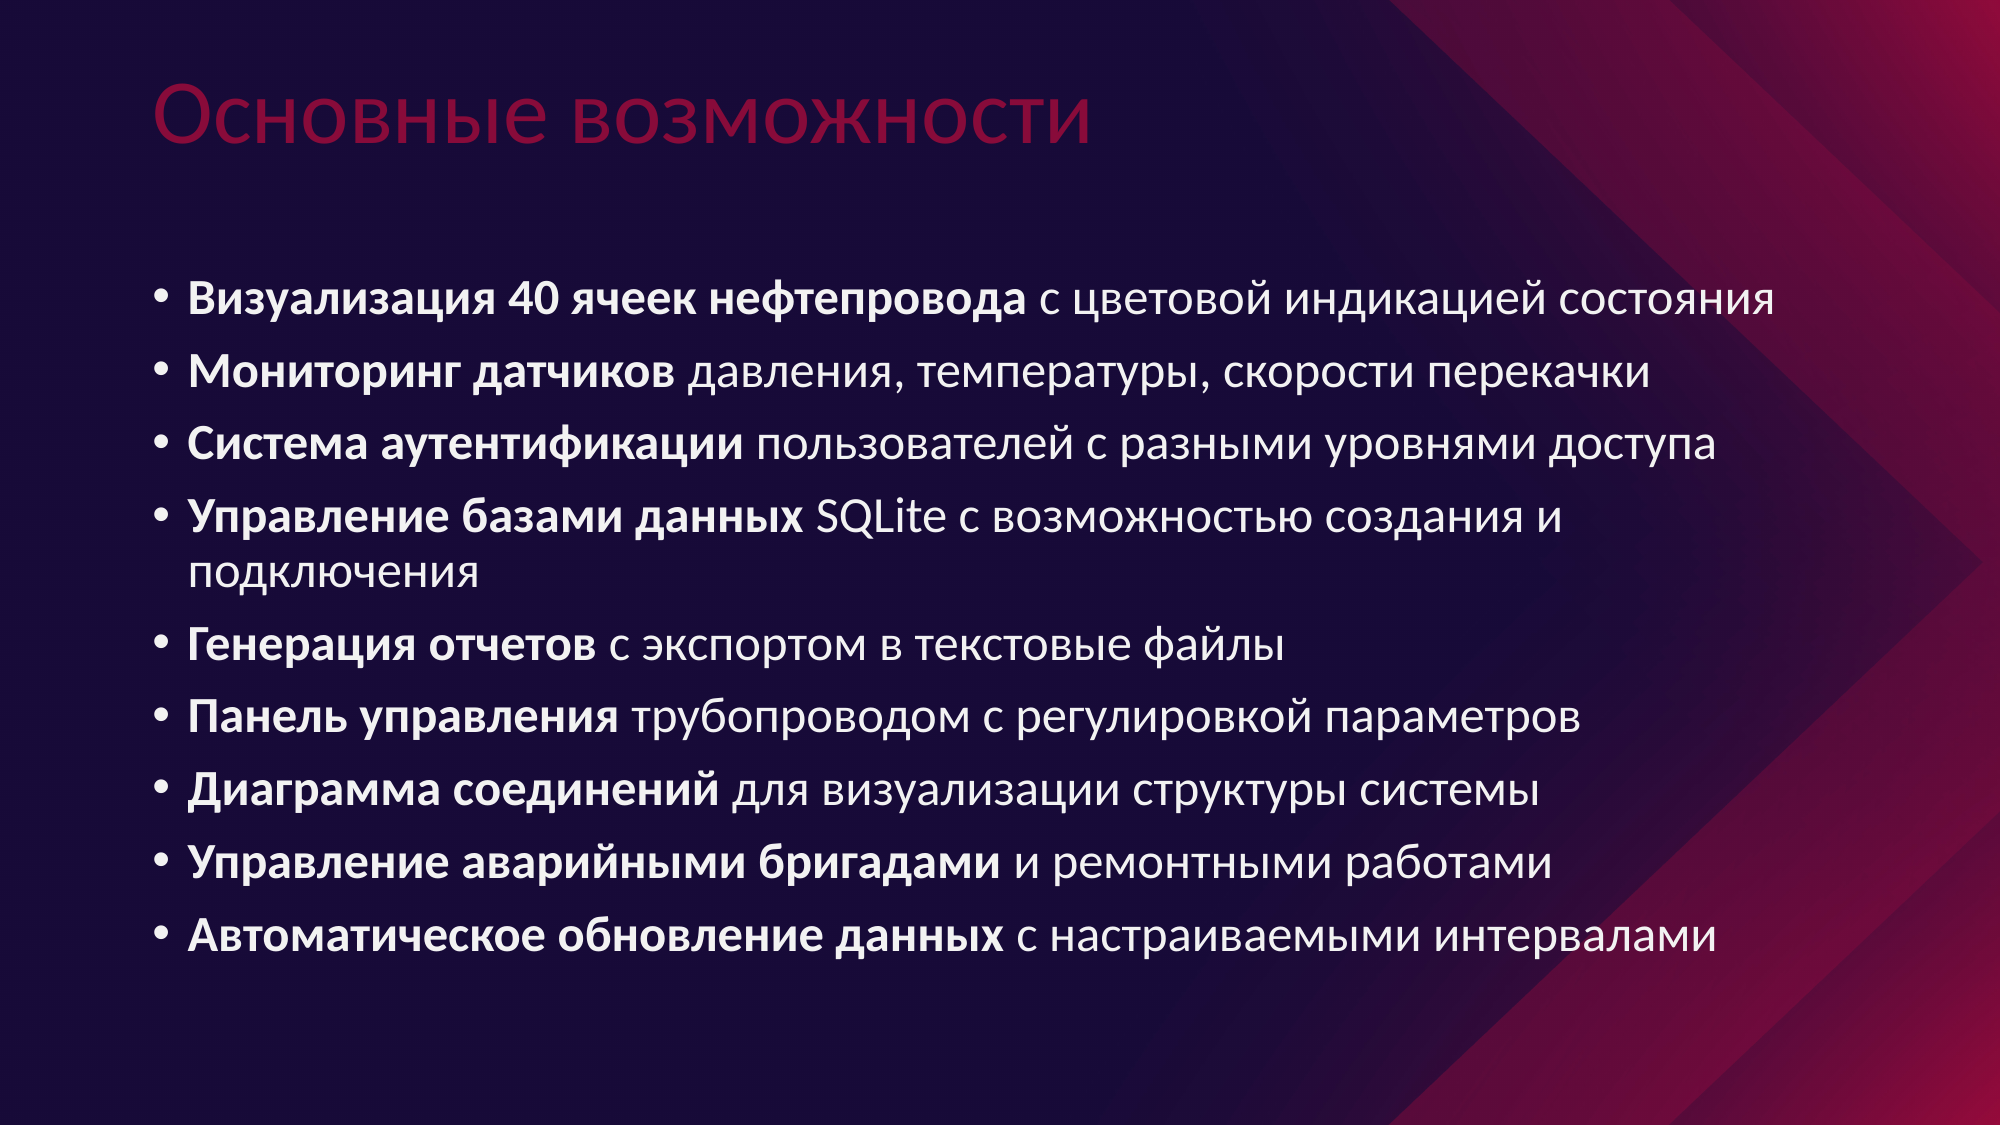

# Основные возможности
Визуализация 40 ячеек нефтепровода с цветовой индикацией состояния
Мониторинг датчиков давления, температуры, скорости перекачки
Система аутентификации пользователей с разными уровнями доступа
Управление базами данных SQLite с возможностью создания и подключения
Генерация отчетов с экспортом в текстовые файлы
Панель управления трубопроводом с регулировкой параметров
Диаграмма соединений для визуализации структуры системы
Управление аварийными бригадами и ремонтными работами
Автоматическое обновление данных с настраиваемыми интервалами